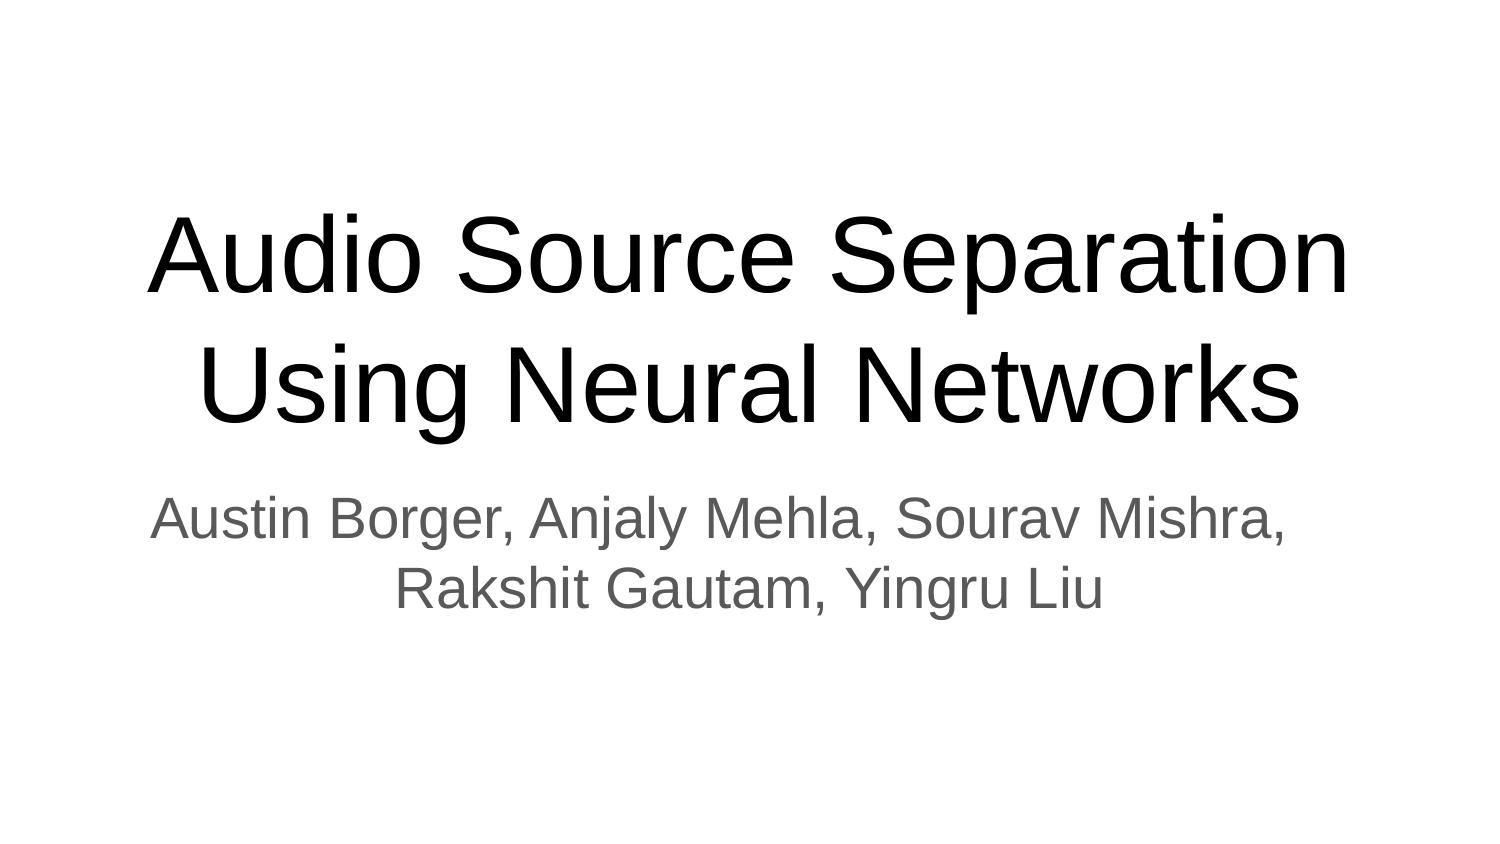

# Audio Source Separation Using Neural Networks
Austin Borger, Anjaly Mehla, Sourav Mishra, 	Rakshit Gautam, Yingru Liu